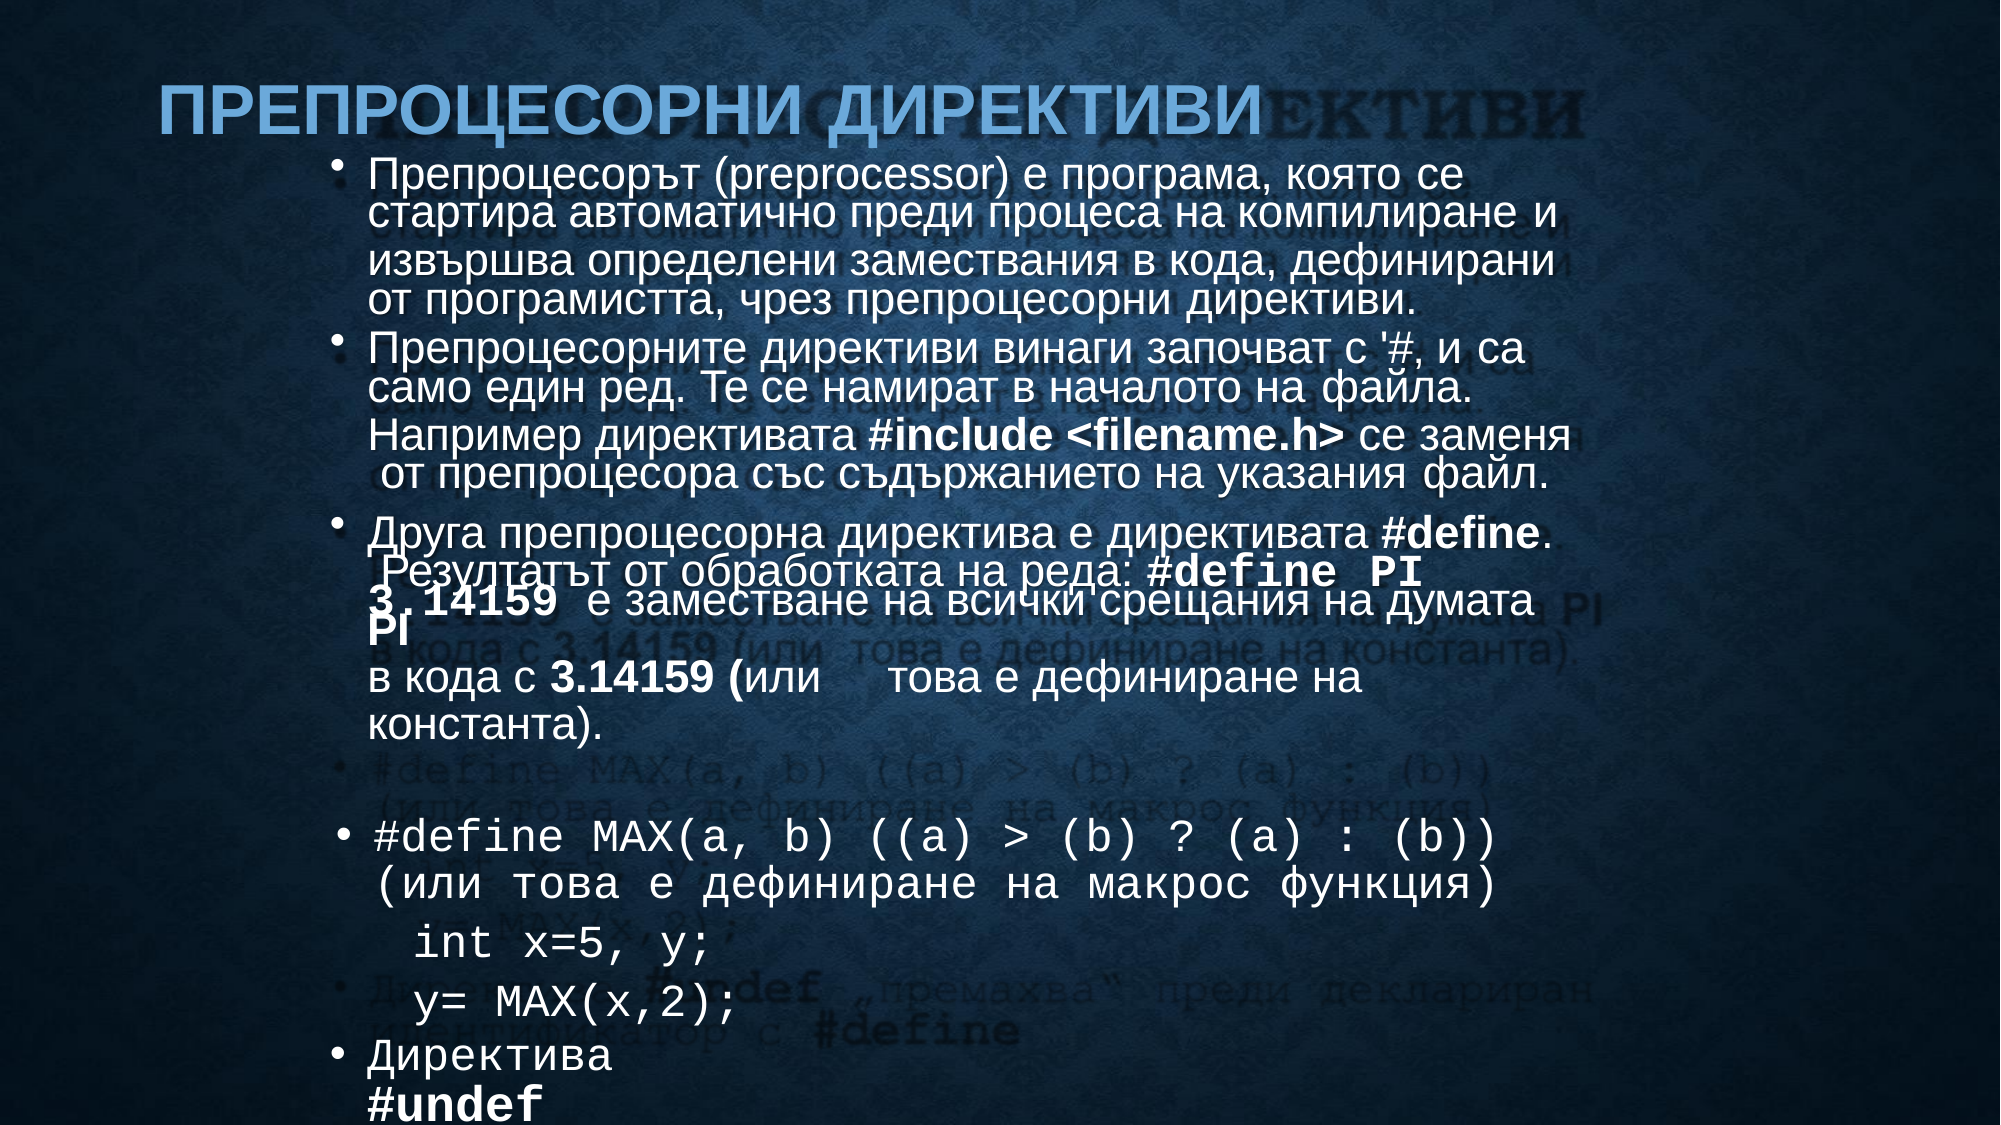

# ПРЕПРОЦЕСОРНИ ДИРЕКТИВИ

Препроцесорът (preprocessor) е програма, която се
стартира автоматично преди процеса на компилиране и
извършва определени замествания в кода, дефинирани  от програмистта, чрез препроцесорни директиви.
Препроцесорните директиви винаги започват с '#‚ и са
само един ред. Те се намират в началото на файла.
Например директивата #include <filename.h> се заменя  от препроцесора със съдържанието на указания файл.
Друга препроцесорна директива е директивата #define.  Резултатът от обработката на реда: #define PI
3.14159 е заместване на всички срещания на думата PI
в кода с 3.14159 (или	това е дефиниране на константа).

#define MAX(a, b) ((a) > (b) ? (a) : (b))
(или това е дефиниране на макрос функция)
int x=5, y;  y= MAX(x,2);
Директива #undef „премахва“ преди деклариран
идентификатор с #define